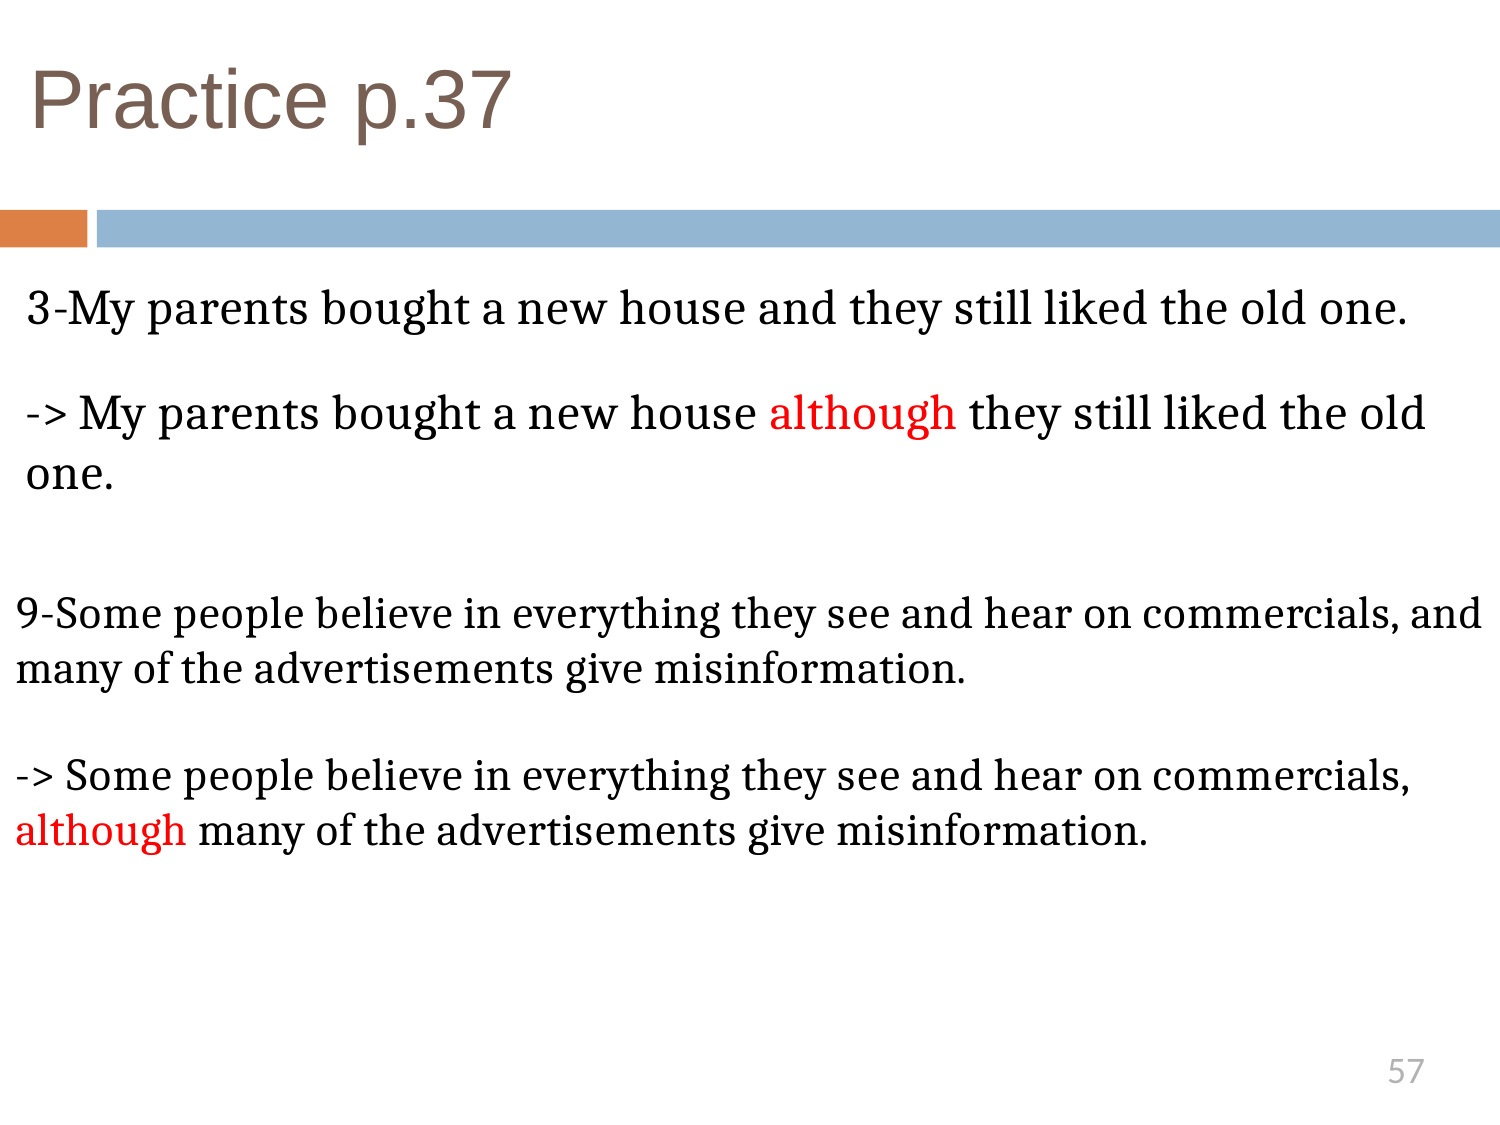

# Practice p.37
3-My parents bought a new house and they still liked the old one.
-> My parents bought a new house although they still liked the old one.
9-Some people believe in everything they see and hear on commercials, and many of the advertisements give misinformation.
-> Some people believe in everything they see and hear on commercials, although many of the advertisements give misinformation.
57